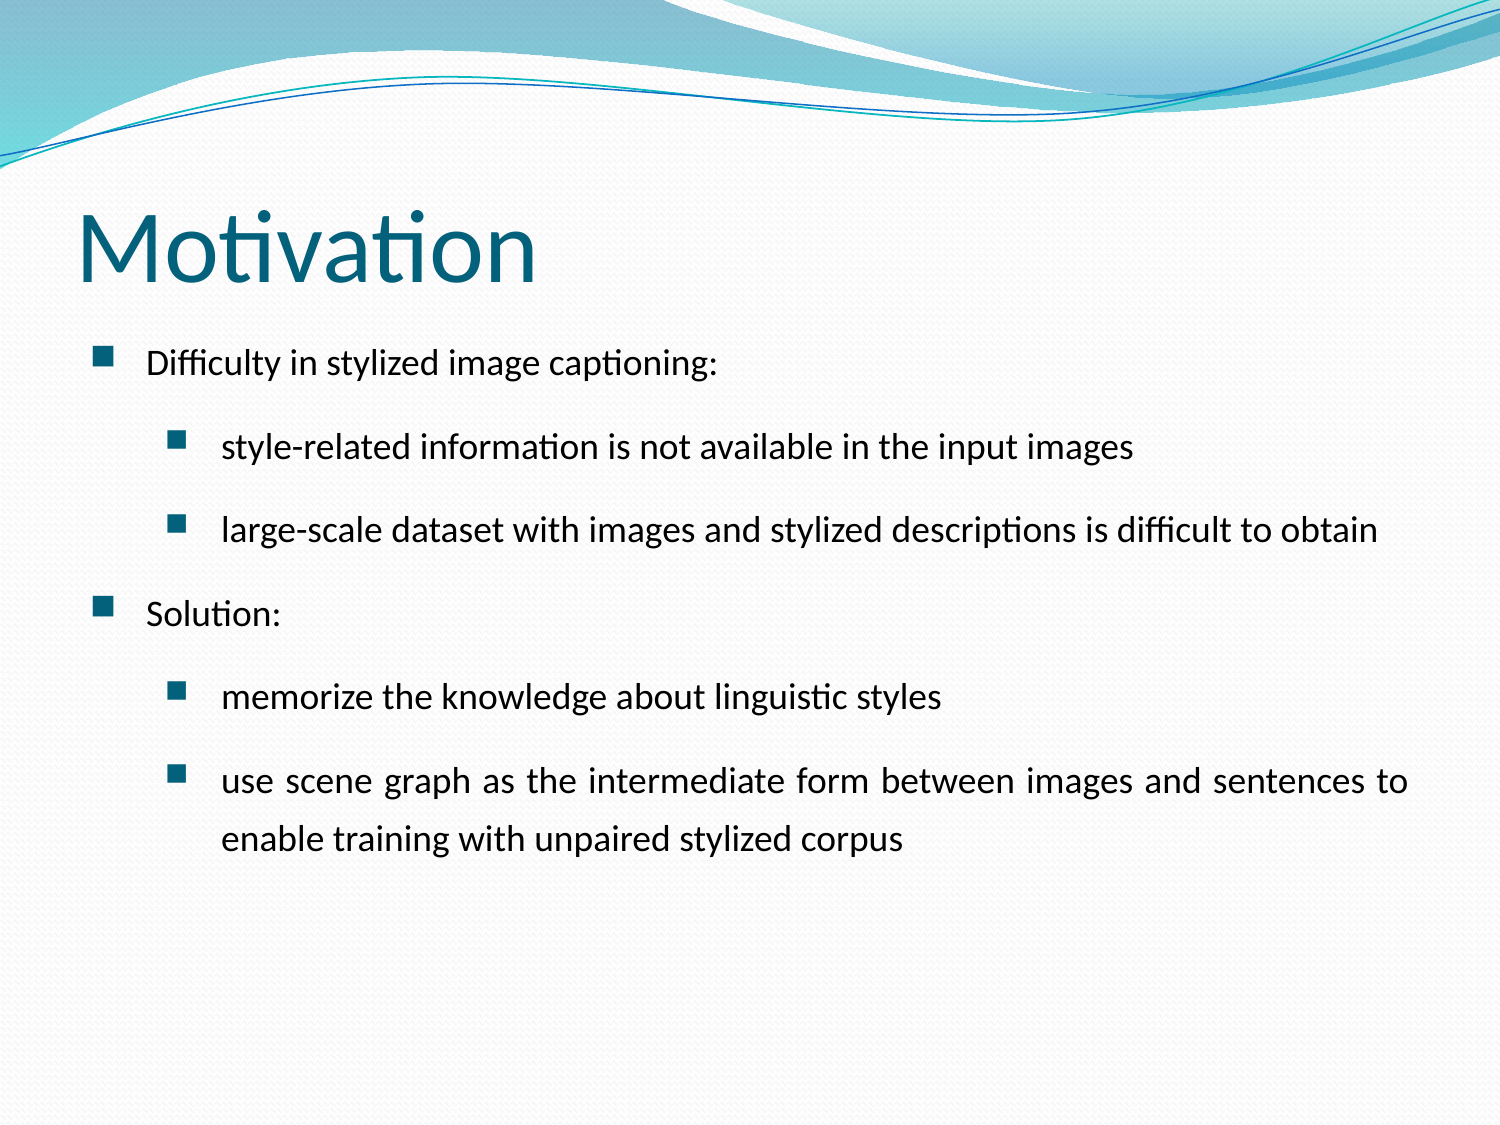

# Motivation
Difficulty in stylized image captioning:
style-related information is not available in the input images
large-scale dataset with images and stylized descriptions is difficult to obtain
Solution:
memorize the knowledge about linguistic styles
use scene graph as the intermediate form between images and sentences to enable training with unpaired stylized corpus